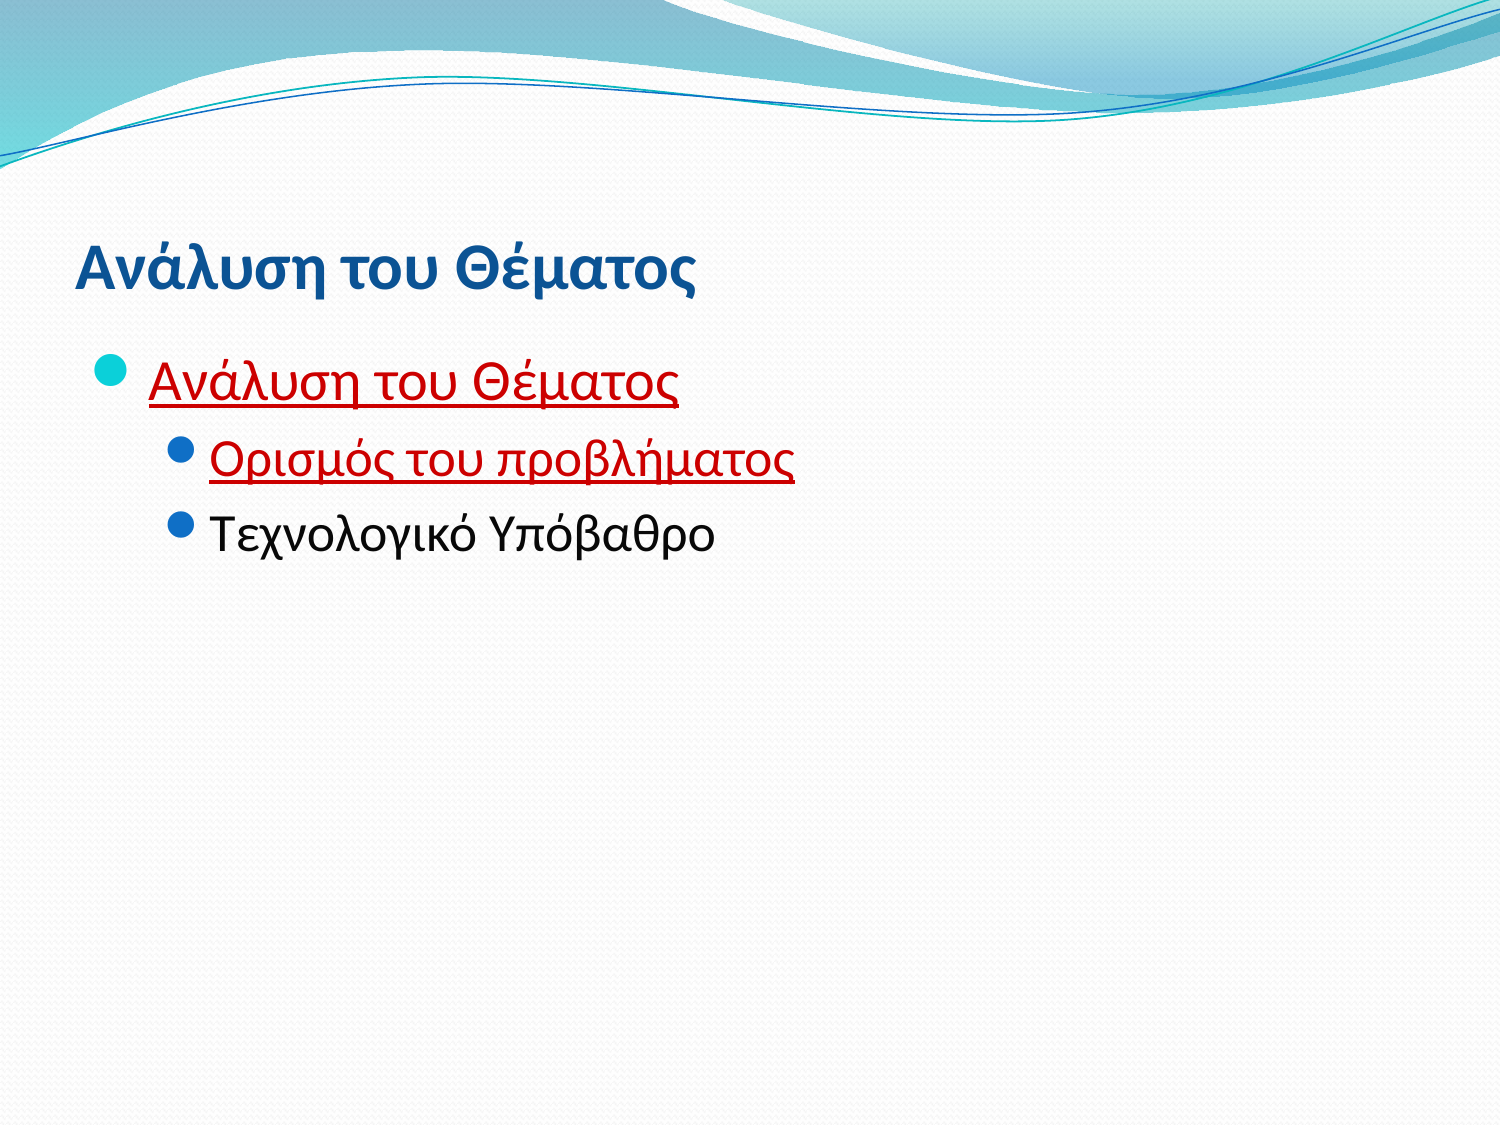

# Ανάλυση του Θέματος
Ανάλυση του Θέματος
Ορισμός του προβλήματος
Τεχνολογικό Υπόβαθρο